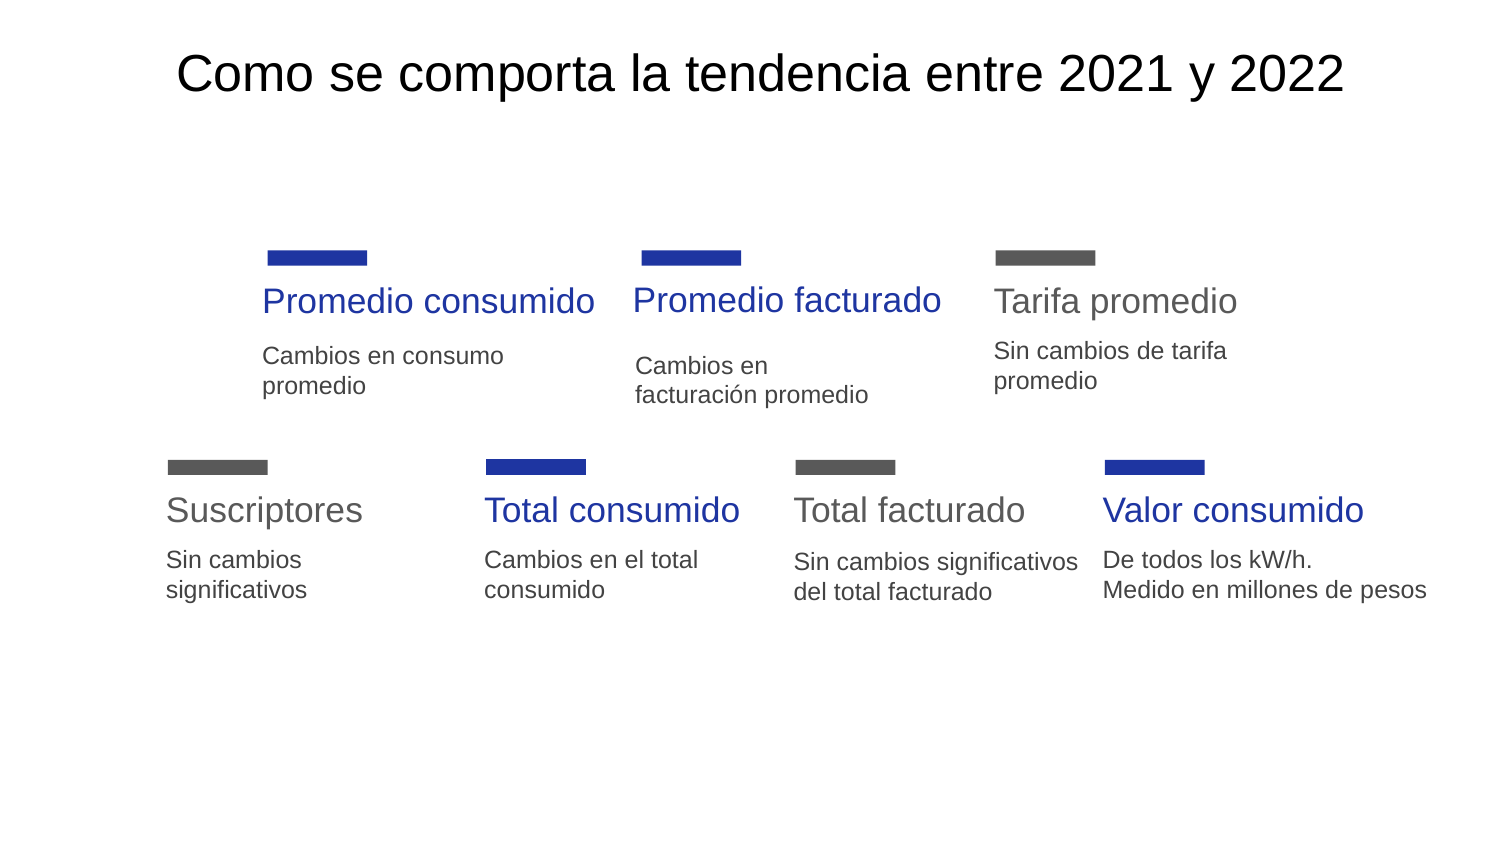

# Como se comporta la tendencia entre 2021 y 2022

Promedio consumido
Cambios en consumo promedio

Promedio facturado
Cambios en facturación promedio

Tarifa promedio
Sin cambios de tarifa promedio

Suscriptores
Sin cambios significativos

Total consumido
Cambios en el total consumido

Total facturado

Valor consumido
De todos los kW/h.
Medido en millones de pesos
Sin cambios significativos del total facturado